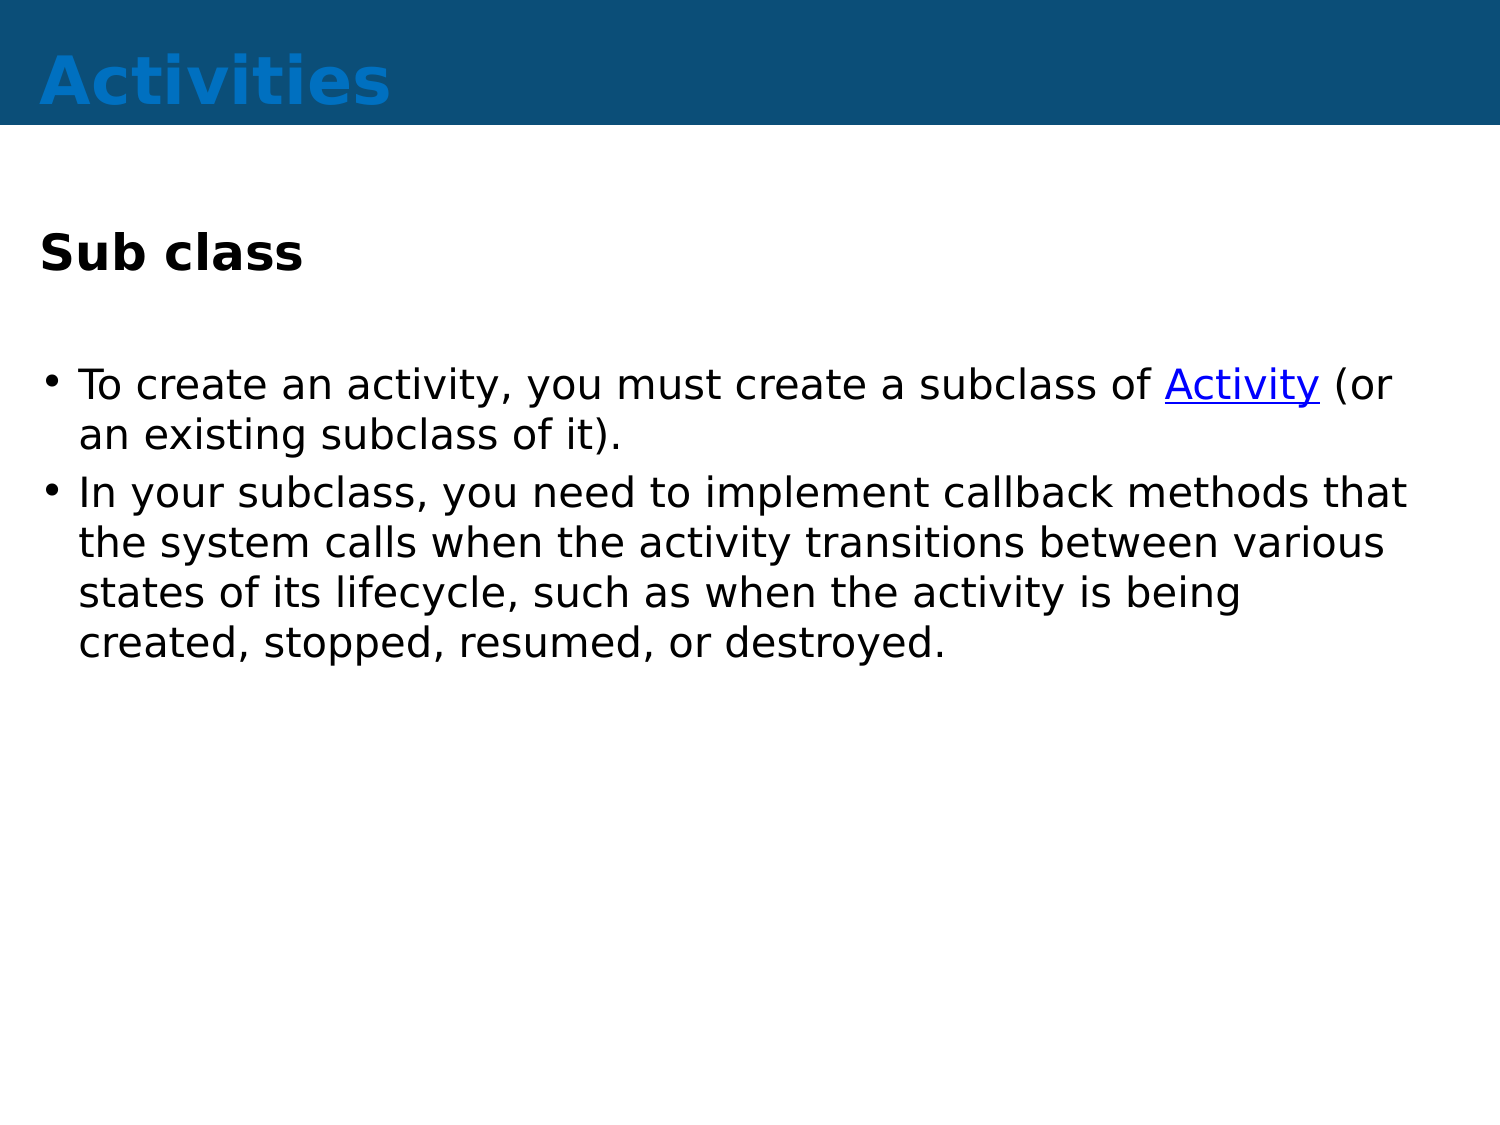

# Activities
Sub class
To create an activity, you must create a subclass of Activity (or an existing subclass of it).
In your subclass, you need to implement callback methods that the system calls when the activity transitions between various states of its lifecycle, such as when the activity is being created, stopped, resumed, or destroyed.